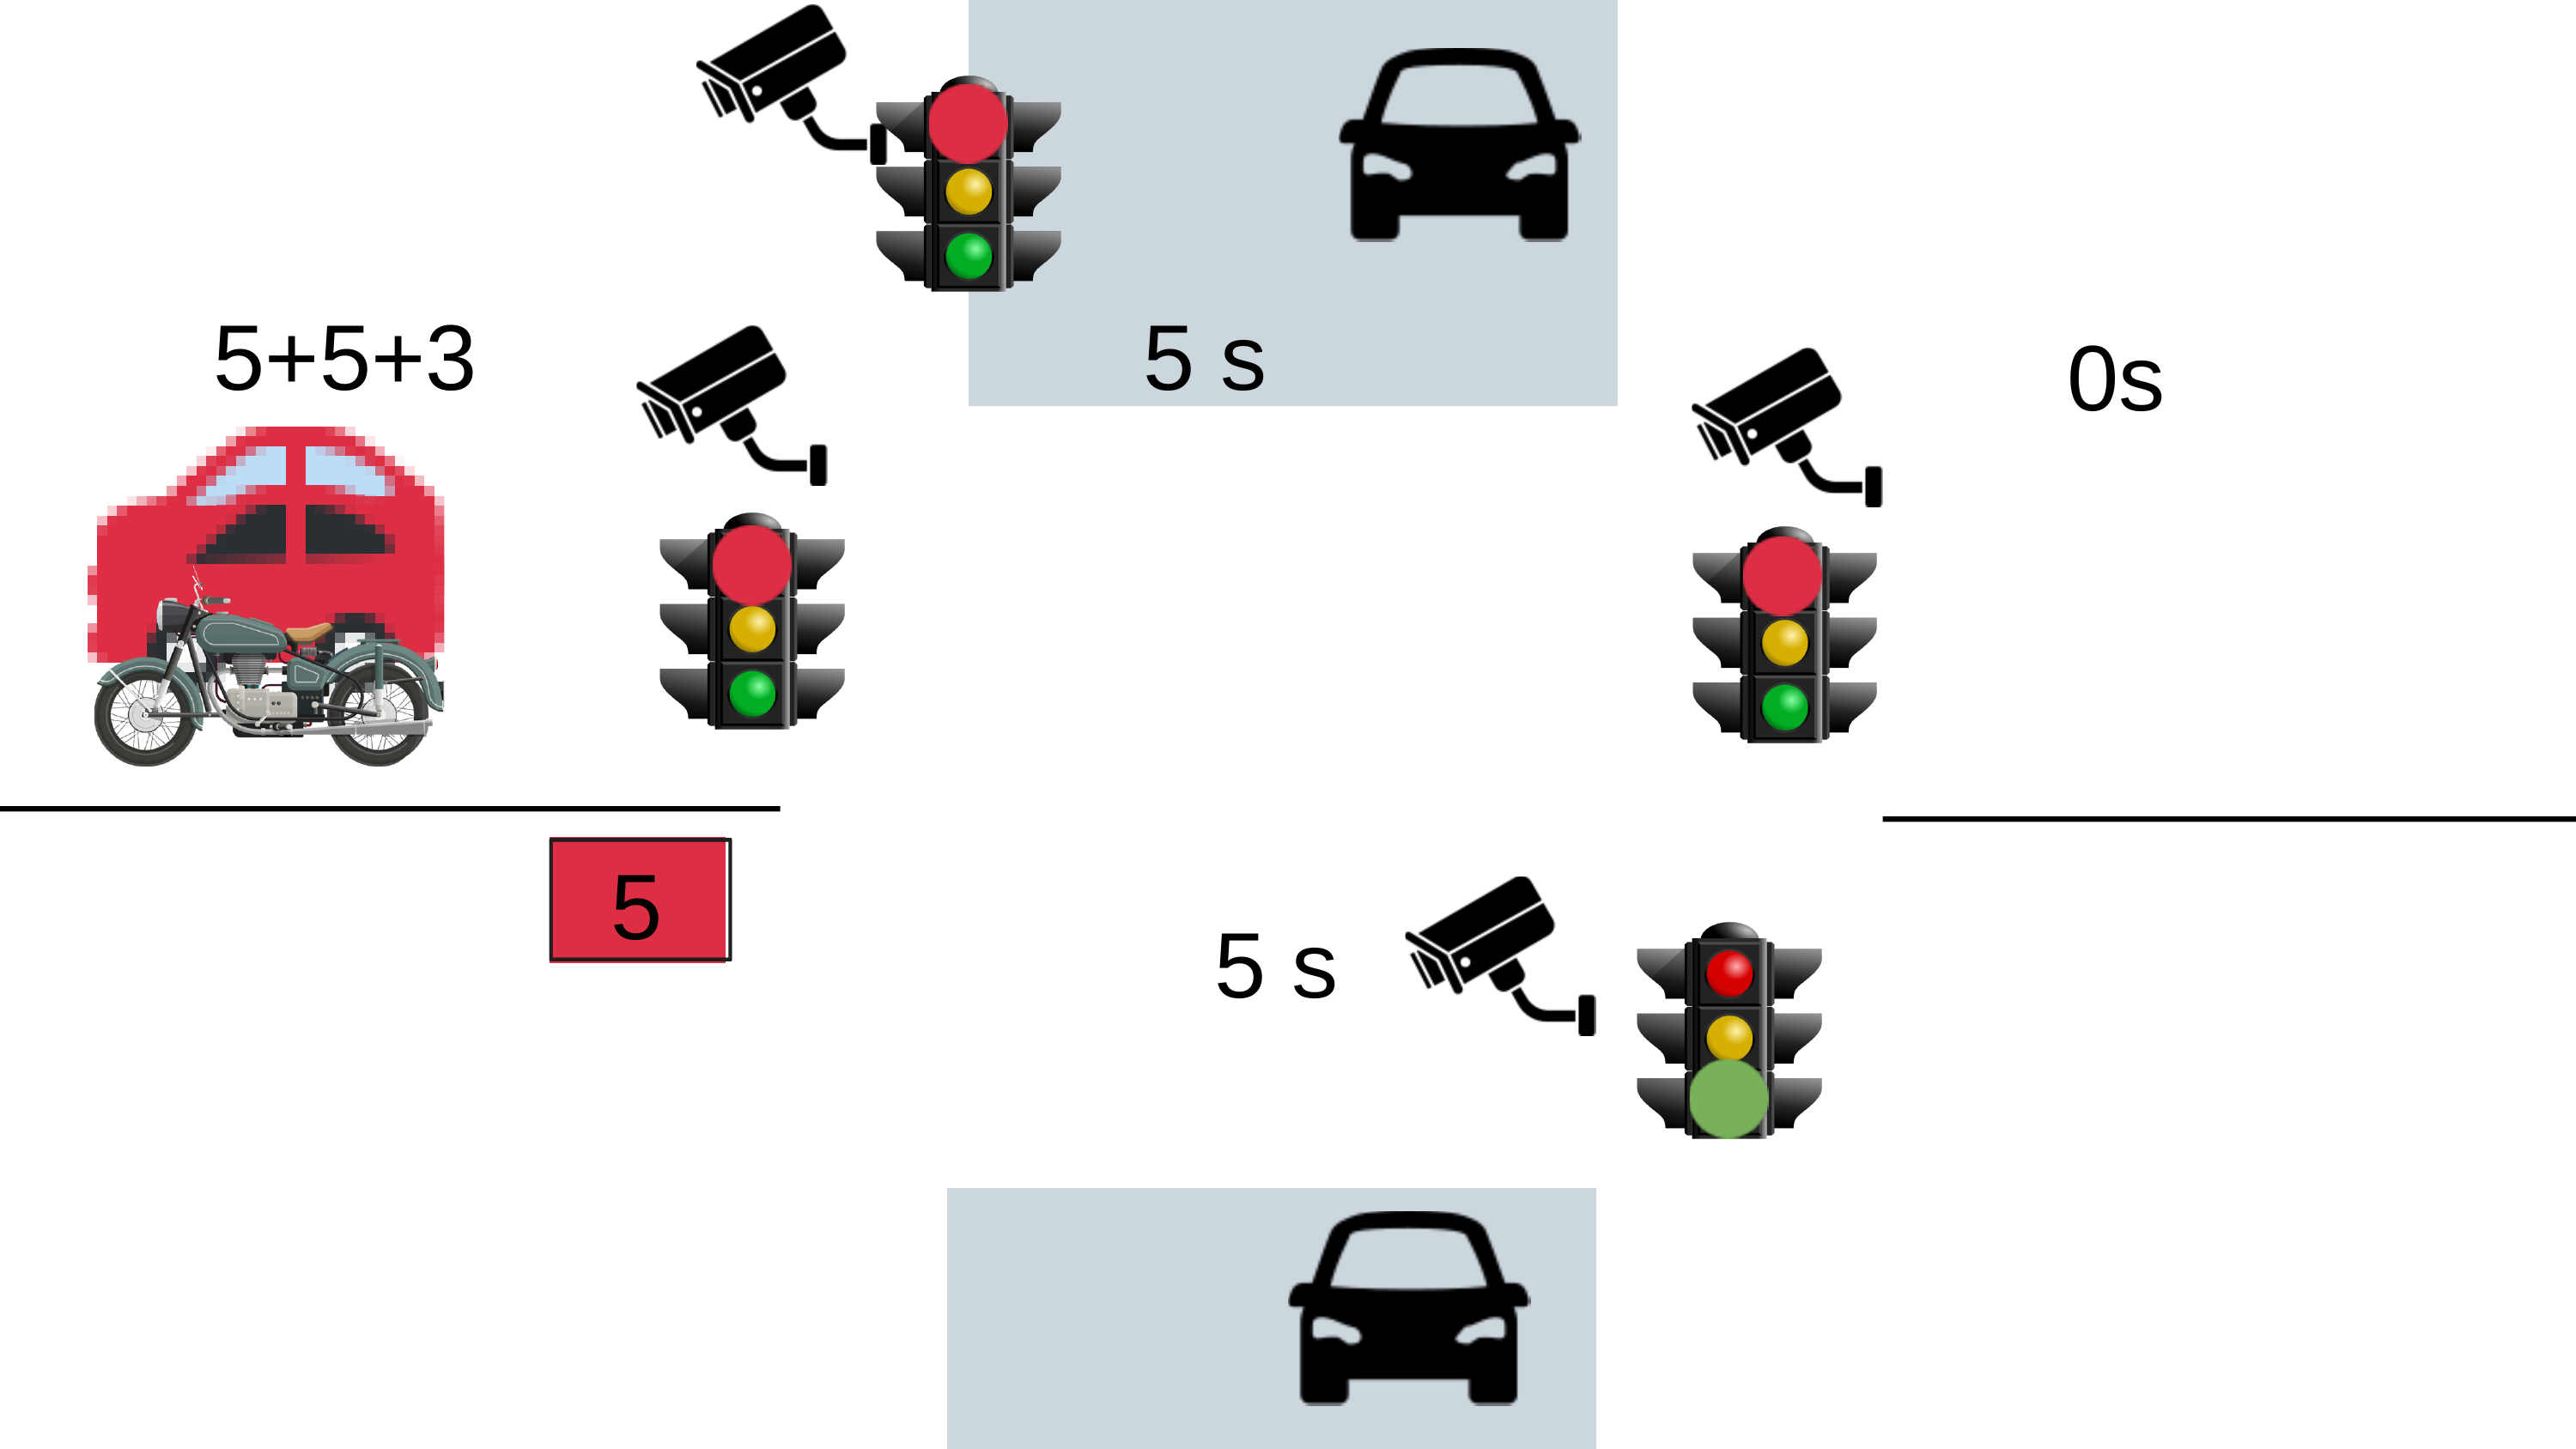

5+5+3 s
5 s
 0s

 5

5 s